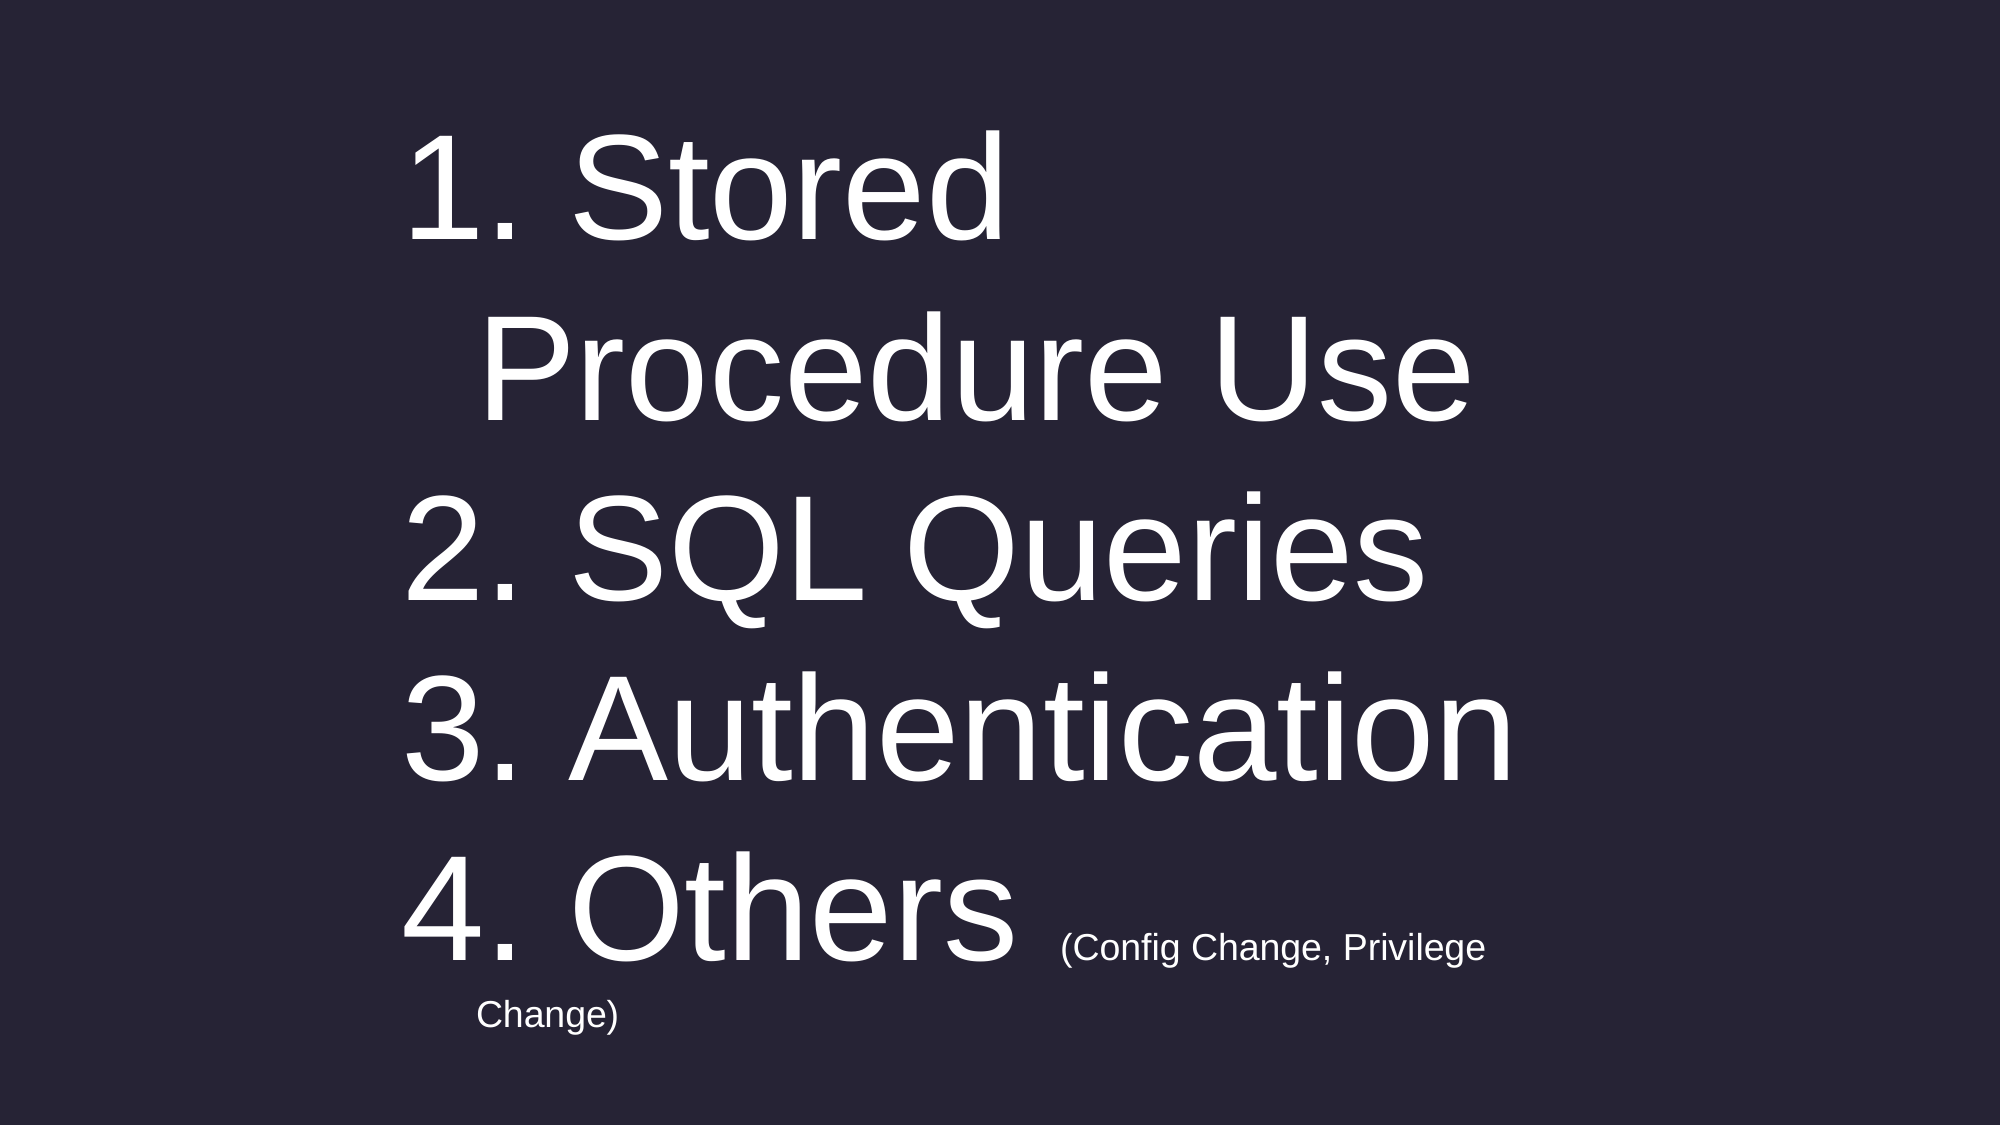

Stored Procedure Use
 SQL Queries
 Authentication
 Others (Config Change, Privilege Change)